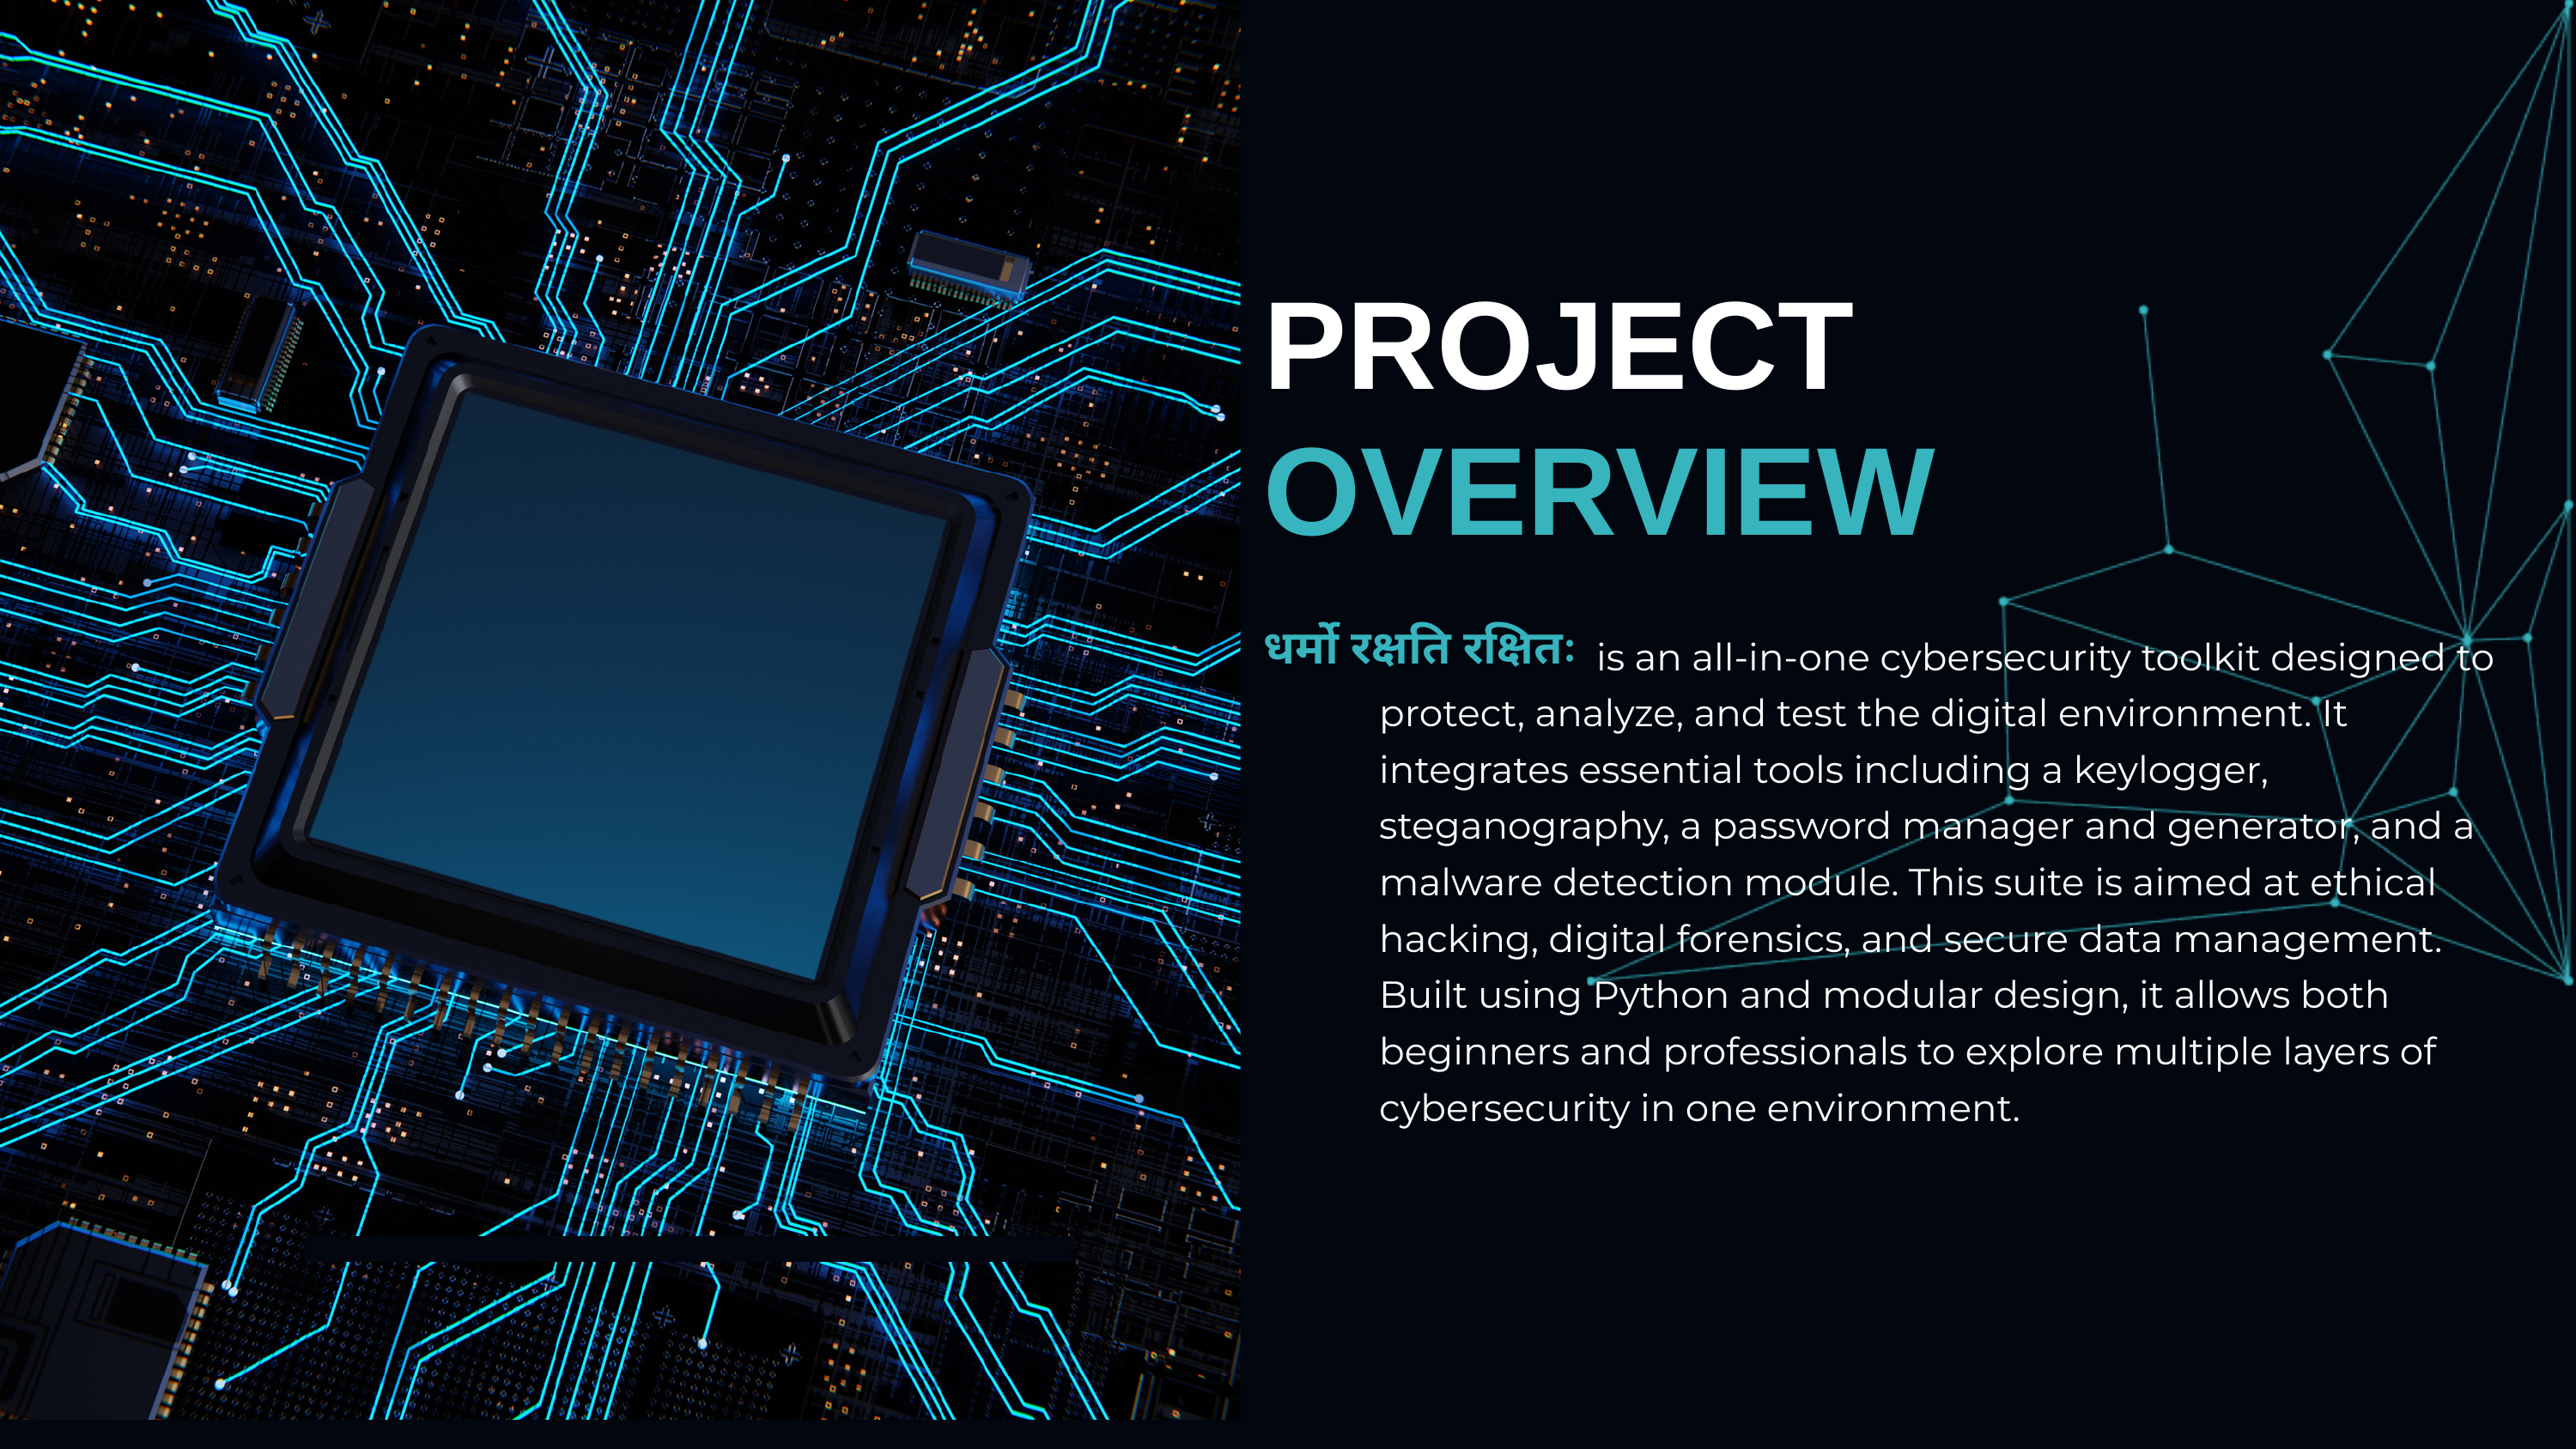

PROJECT
OVERVIEW
                      is an all-in-one cybersecurity toolkit designed to protect, analyze, and test the digital environment. It integrates essential tools including a keylogger, steganography, a password manager and generator, and a malware detection module. This suite is aimed at ethical hacking, digital forensics, and secure data management.
Built using Python and modular design, it allows both beginners and professionals to explore multiple layers of cybersecurity in one environment.

धर्मो रक्षति रक्षितः